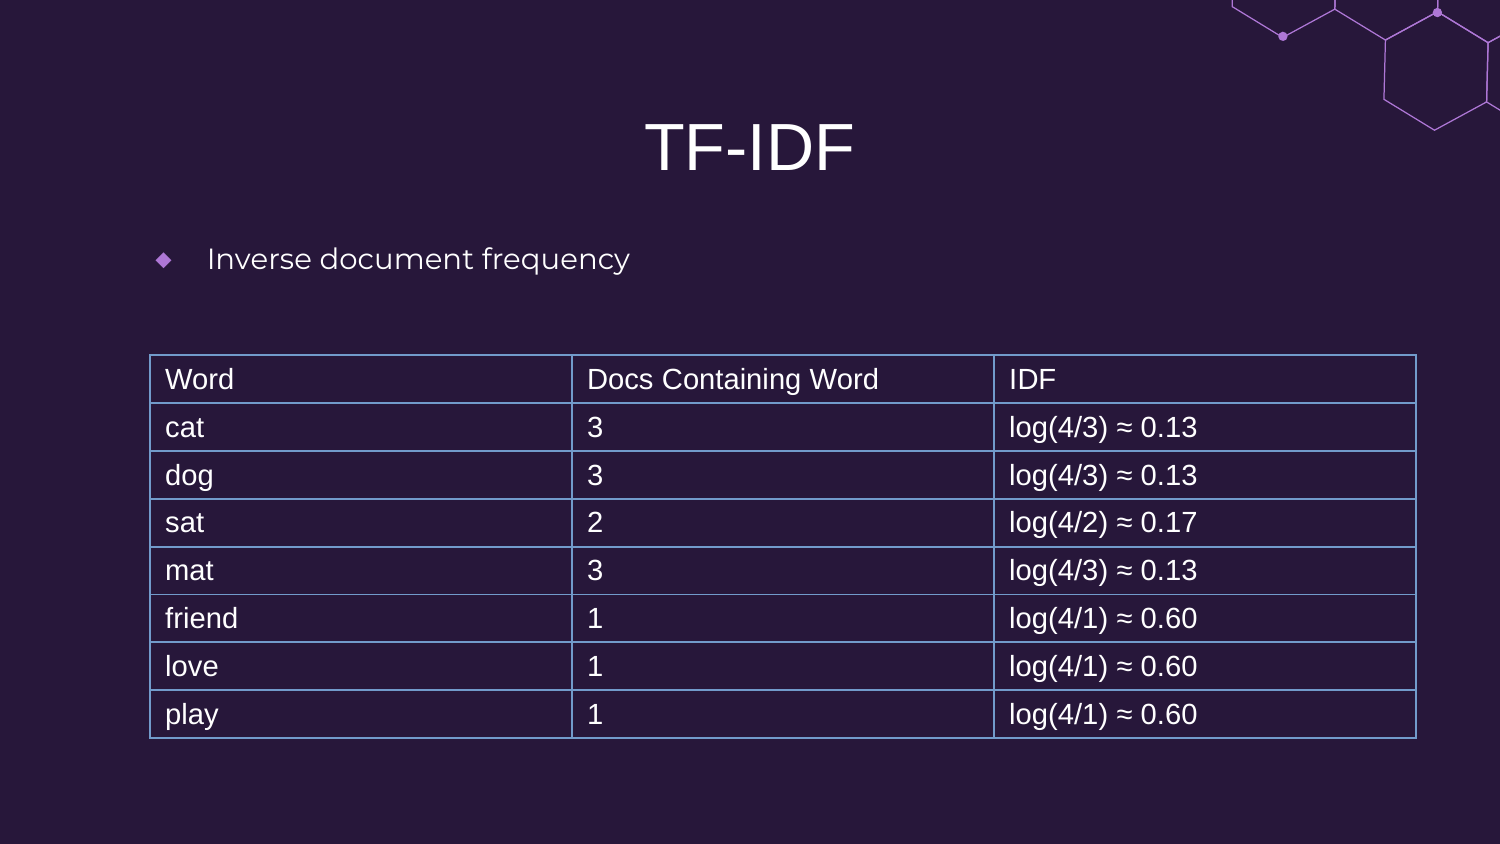

# TF-IDF
Inverse document frequency

| Word | Docs Containing Word | IDF |
| --- | --- | --- |
| cat | 3 | log(4/3) ≈ 0.13 |
| dog | 3 | log(4/3) ≈ 0.13 |
| sat | 2 | log(4/2) ≈ 0.17 |
| mat | 3 | log(4/3) ≈ 0.13 |
| friend | 1 | log(4/1) ≈ 0.60 |
| love | 1 | log(4/1) ≈ 0.60 |
| play | 1 | log(4/1) ≈ 0.60 |